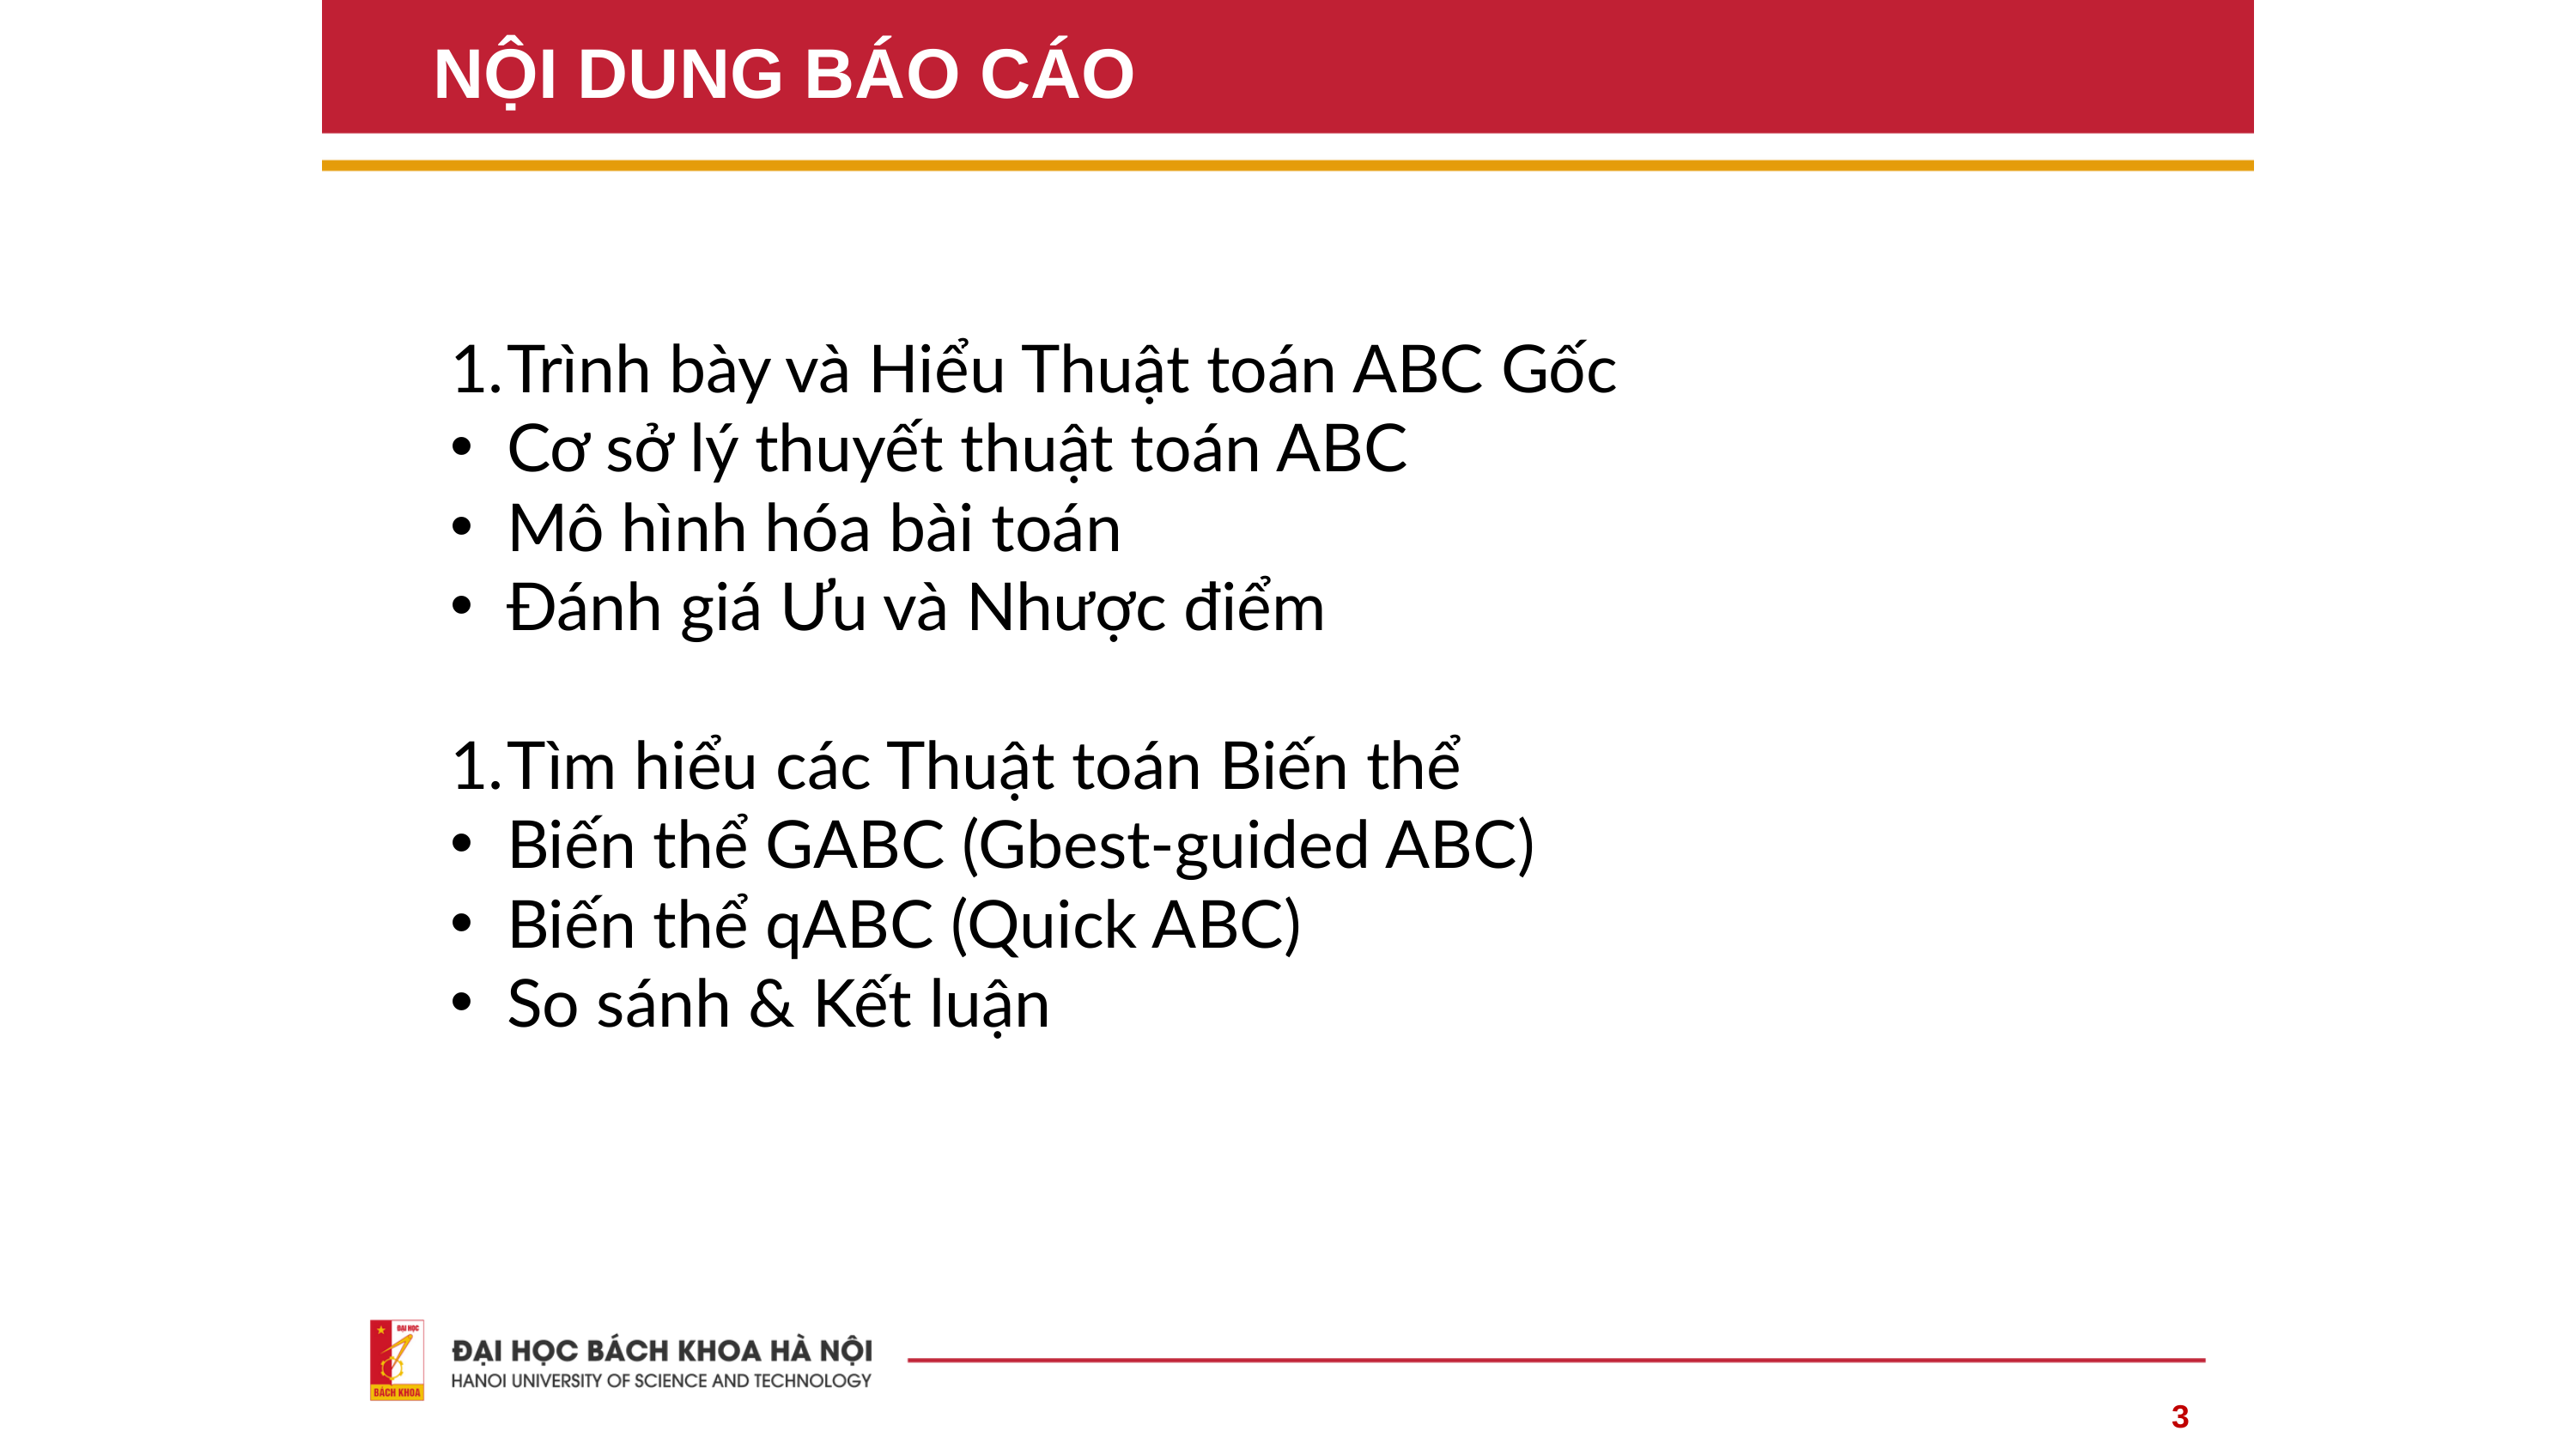

NỘI DUNG BÁO CÁO
Trình bày và Hiểu Thuật toán ABC Gốc
Cơ sở lý thuyết thuật toán ABC
Mô hình hóa bài toán
Đánh giá Ưu và Nhược điểm

Tìm hiểu các Thuật toán Biến thể
Biến thể GABC (Gbest-guided ABC)
Biến thể qABC (Quick ABC)
So sánh & Kết luận

3